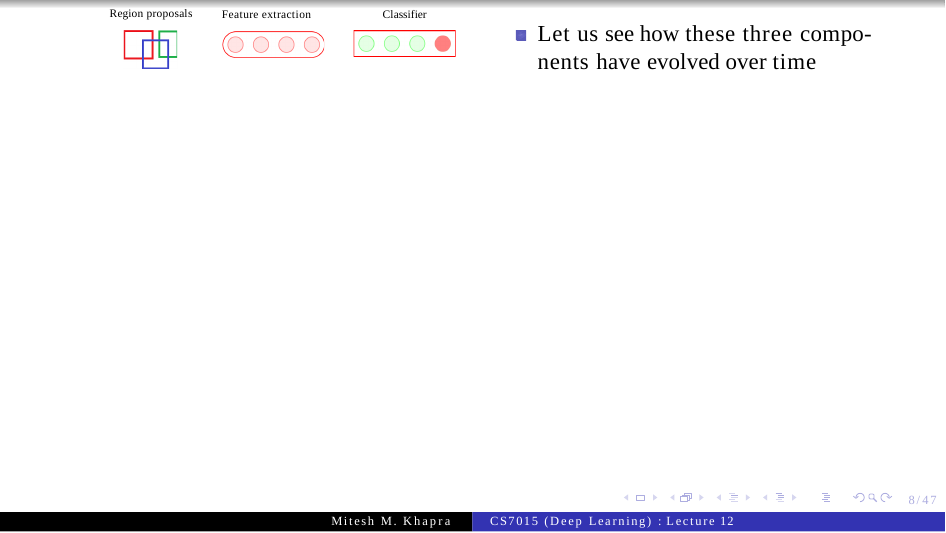

Region proposals
Feature extraction
Classifier
Let us see how these three compo-  nents have evolved over time

8/47

Mitesh M. Khapra
CS7015 (Deep Learning) : Lecture 12